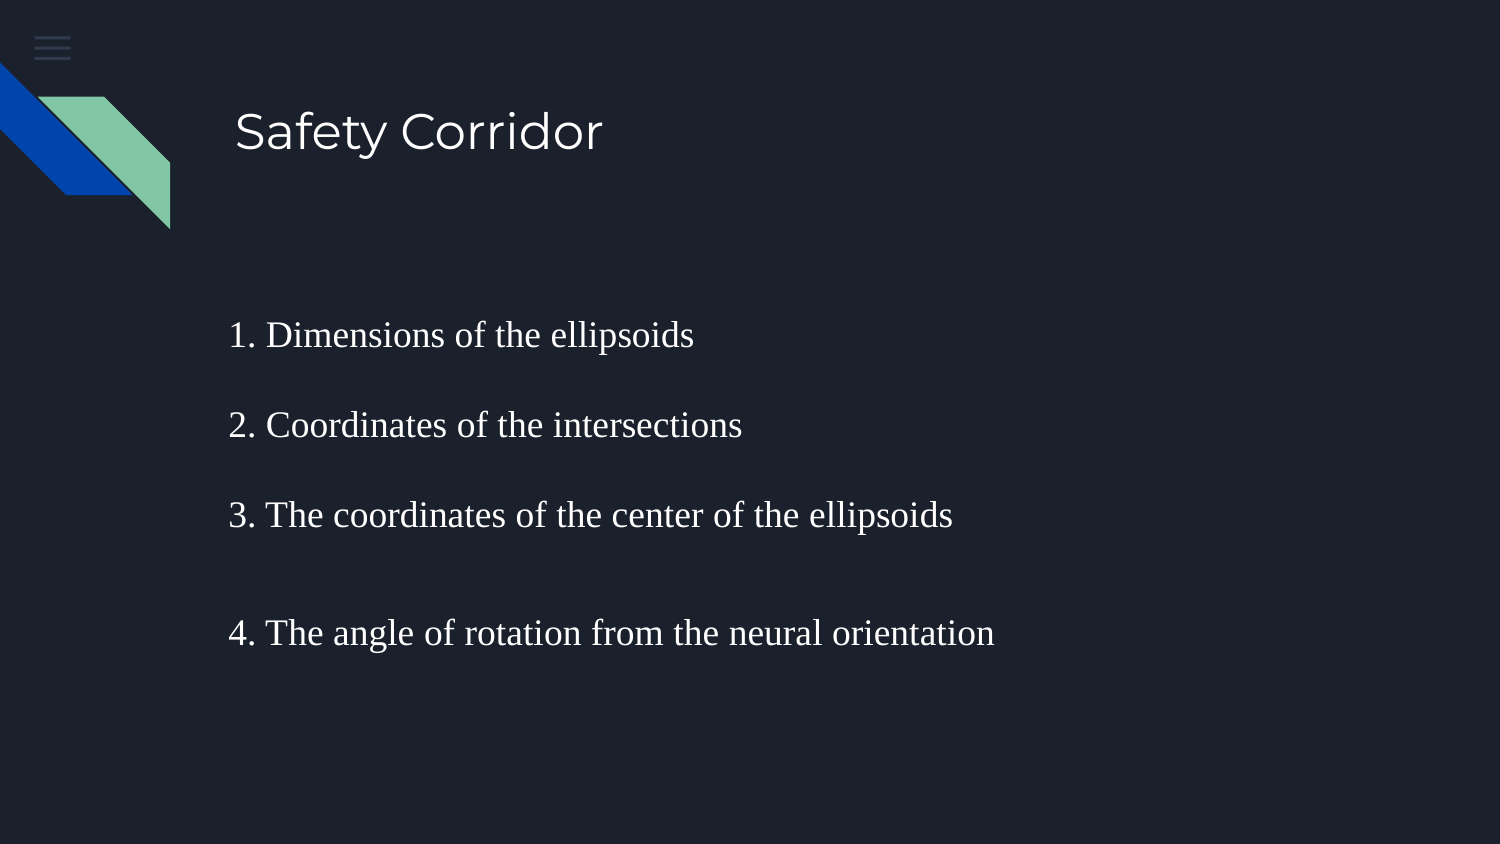

# Safety Corridor
1. Dimensions of the ellipsoids
2. Coordinates of the intersections
3. The coordinates of the center of the ellipsoids
4. The angle of rotation from the neural orientation